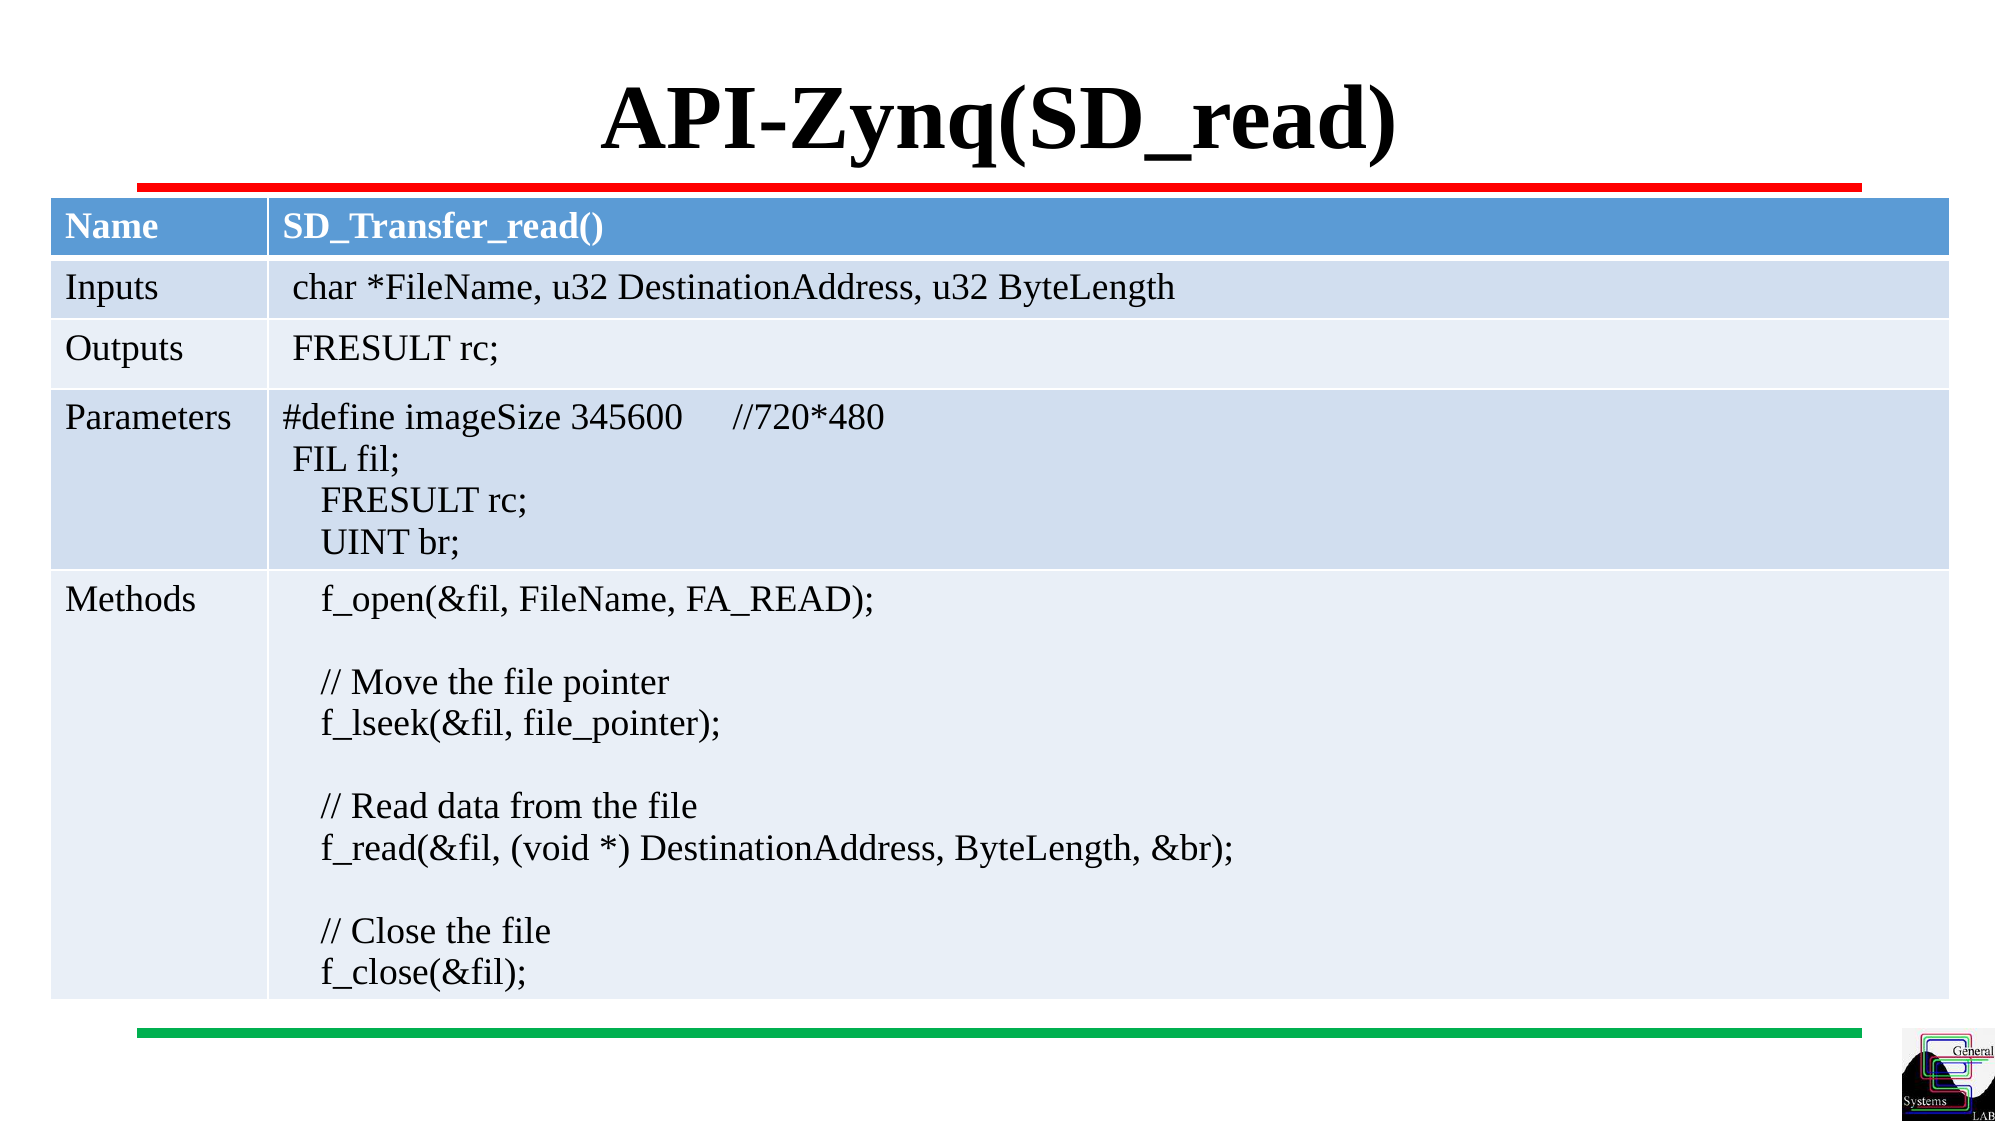

# API-Zynq(SD_read)
| Name | SD\_Transfer\_read() |
| --- | --- |
| Inputs | char \*FileName, u32 DestinationAddress, u32 ByteLength |
| Outputs | FRESULT rc; |
| Parameters | #define imageSize 345600 //720\*480 FIL fil; FRESULT rc; UINT br; |
| Methods | f\_open(&fil, FileName, FA\_READ); // Move the file pointer f\_lseek(&fil, file\_pointer); // Read data from the file f\_read(&fil, (void \*) DestinationAddress, ByteLength, &br); // Close the file f\_close(&fil); |